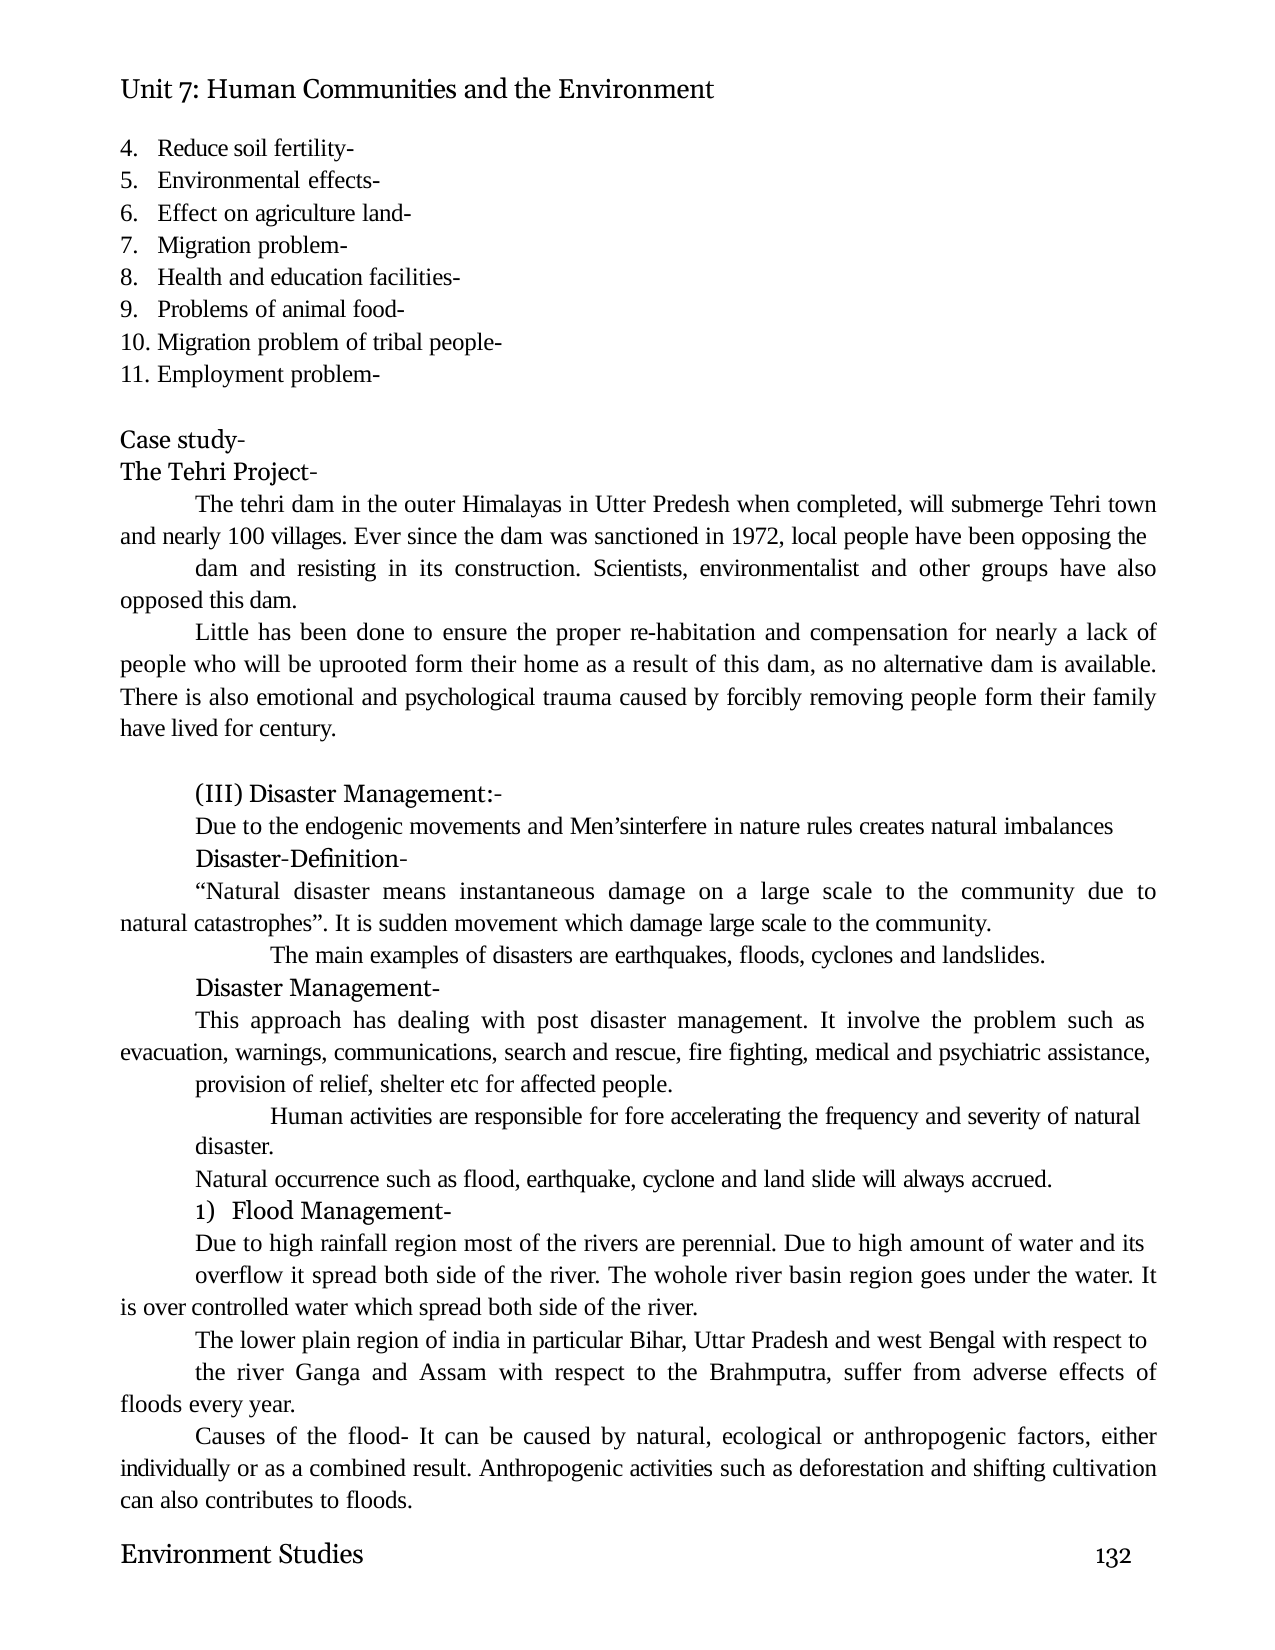

Unit 7: Human Communities and the Environment
Reduce soil fertility-
Environmental effects-
Effect on agriculture land-
Migration problem-
Health and education facilities-
Problems of animal food-
Migration problem of tribal people-
Employment problem-

Case study-
The Tehri Project-
The tehri dam in the outer Himalayas in Utter Predesh when completed, will submerge Tehri town and nearly 100 villages. Ever since the dam was sanctioned in 1972, local people have been opposing the
dam and resisting in its construction. Scientists, environmentalist and other groups have also opposed this dam.
Little has been done to ensure the proper re-habitation and compensation for nearly a lack of people who will be uprooted form their home as a result of this dam, as no alternative dam is available. There is also emotional and psychological trauma caused by forcibly removing people form their family have lived for century.

(III) Disaster Management:-
Due to the endogenic movements and Men’sinterfere in nature rules creates natural imbalances
Disaster-Definition-
“Natural disaster means instantaneous damage on a large scale to the community due to natural catastrophes”. It is sudden movement which damage large scale to the community.
The main examples of disasters are earthquakes, floods, cyclones and landslides.
Disaster Management-
This approach has dealing with post disaster management. It involve the problem such as evacuation, warnings, communications, search and rescue, fire fighting, medical and psychiatric assistance,
provision of relief, shelter etc for affected people.
Human activities are responsible for fore accelerating the frequency and severity of natural disaster.
Natural occurrence such as flood, earthquake, cyclone and land slide will always accrued.
1)  Flood Management-
Due to high rainfall region most of the rivers are perennial. Due to high amount of water and its
overflow it spread both side of the river. The wohole river basin region goes under the water. It is over controlled water which spread both side of the river.
The lower plain region of india in particular Bihar, Uttar Pradesh and west Bengal with respect to
the river Ganga and Assam with respect to the Brahmputra, suffer from adverse effects of floods every year.
Causes of the flood- It can be caused by natural, ecological or anthropogenic factors, either individually or as a combined result. Anthropogenic activities such as deforestation and shifting cultivation can also contributes to floods.
Environment Studies
132